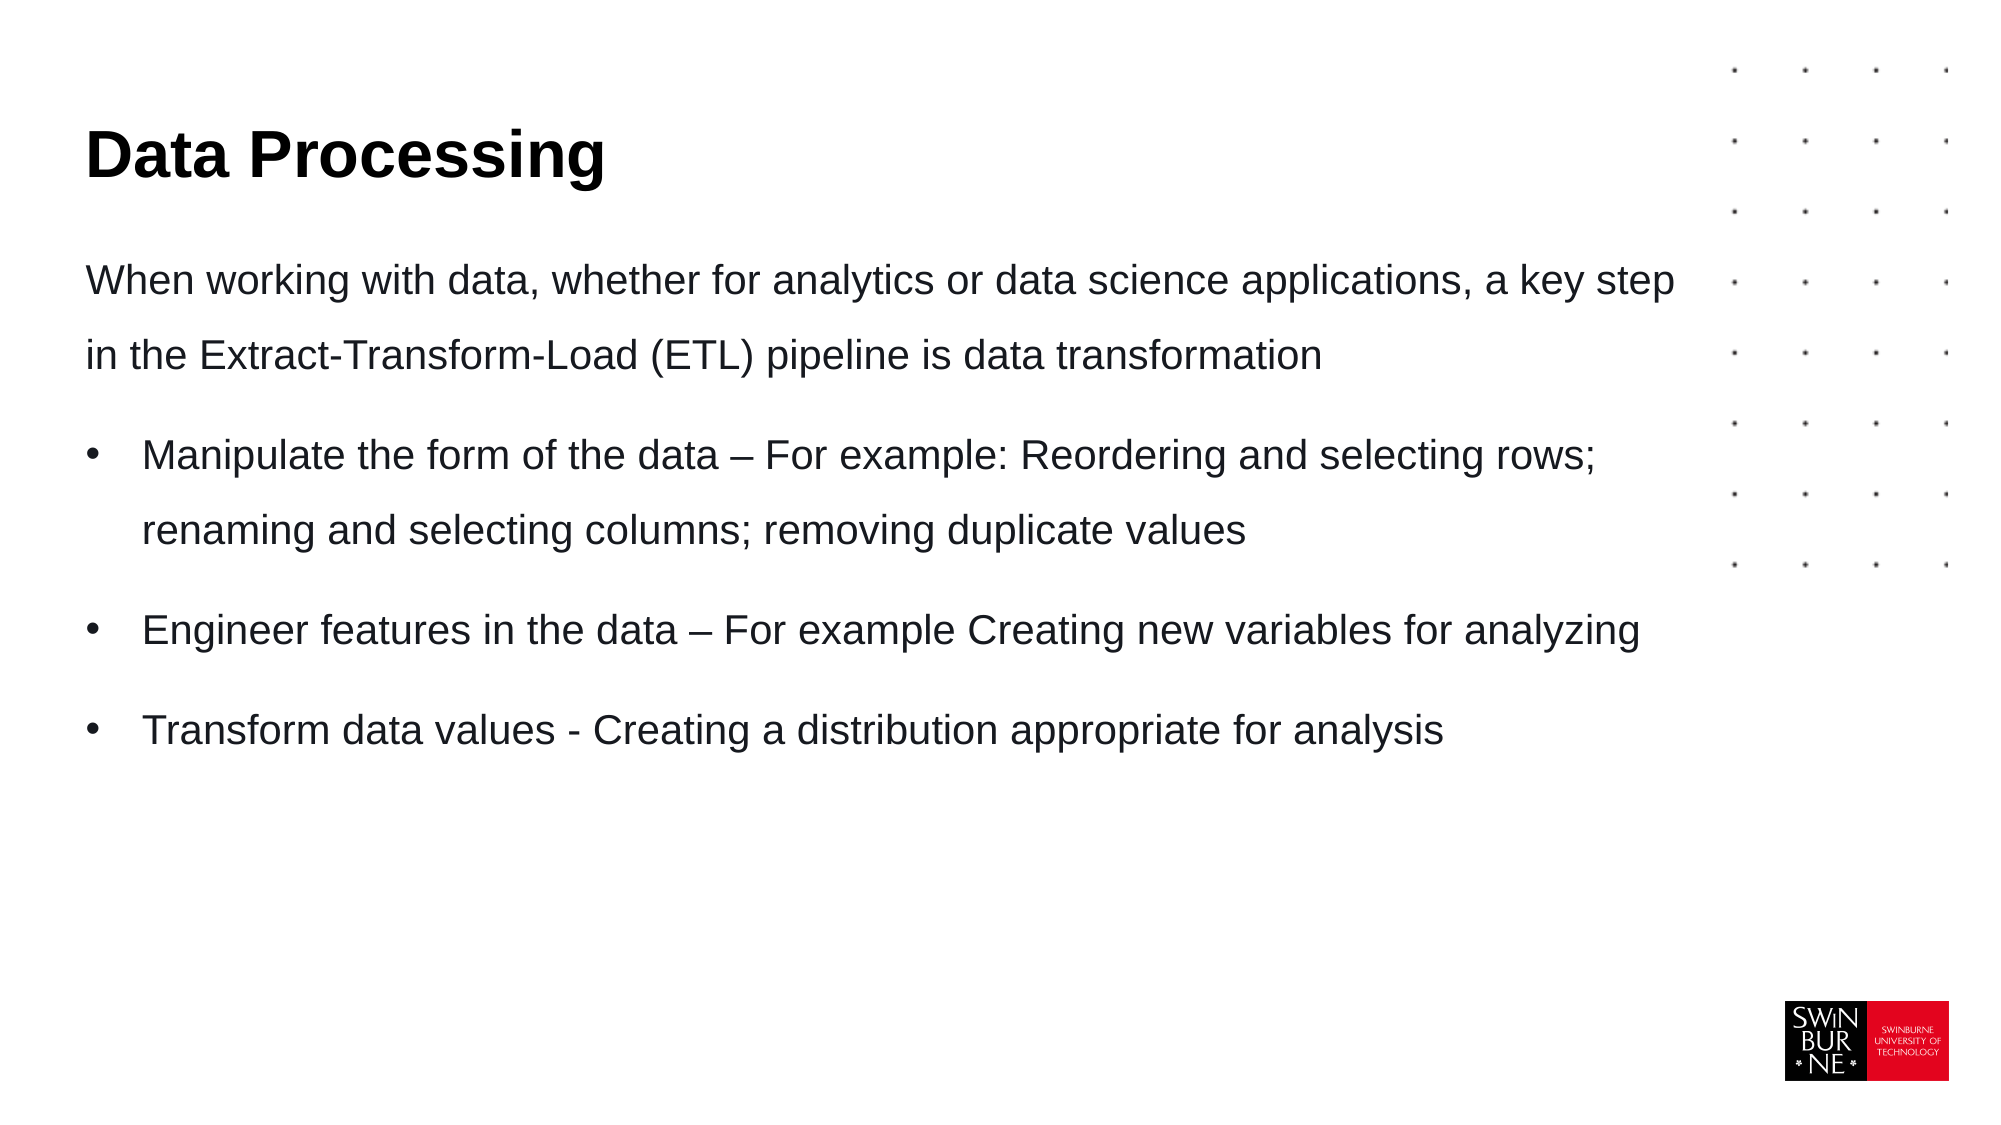

# Data Processing
When working with data, whether for analytics or data science applications, a key step in the Extract-Transform-Load (ETL) pipeline is data transformation
Manipulate the form of the data – For example: Reordering and selecting rows; renaming and selecting columns; removing duplicate values
Engineer features in the data – For example Creating new variables for analyzing
Transform data values - Creating a distribution appropriate for analysis